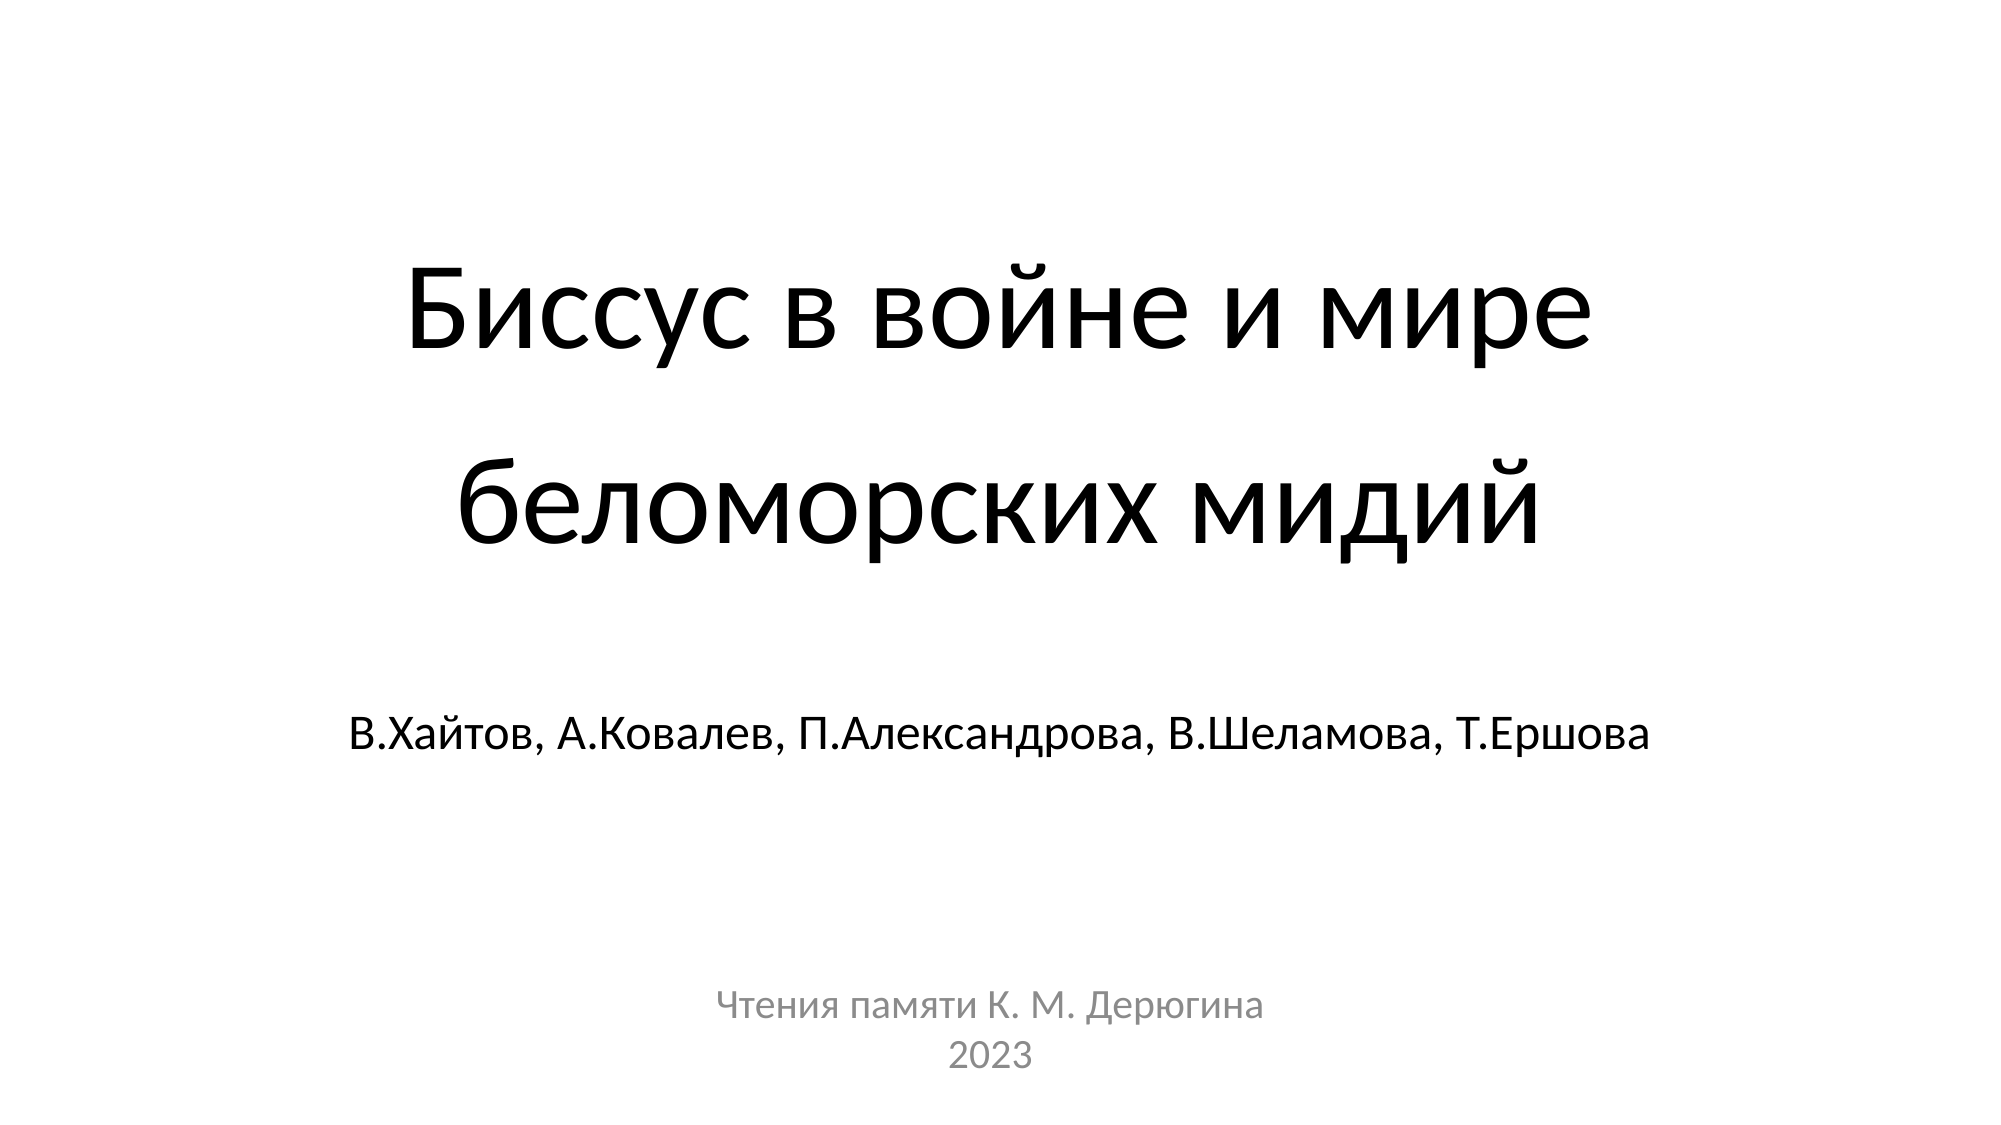

# Биссус в войне и мире беломорских мидий
В.Хайтов, А.Ковалев, П.Александрова, В.Шеламова, Т.Ершова
Чтения памяти К. М. Дерюгина 2023